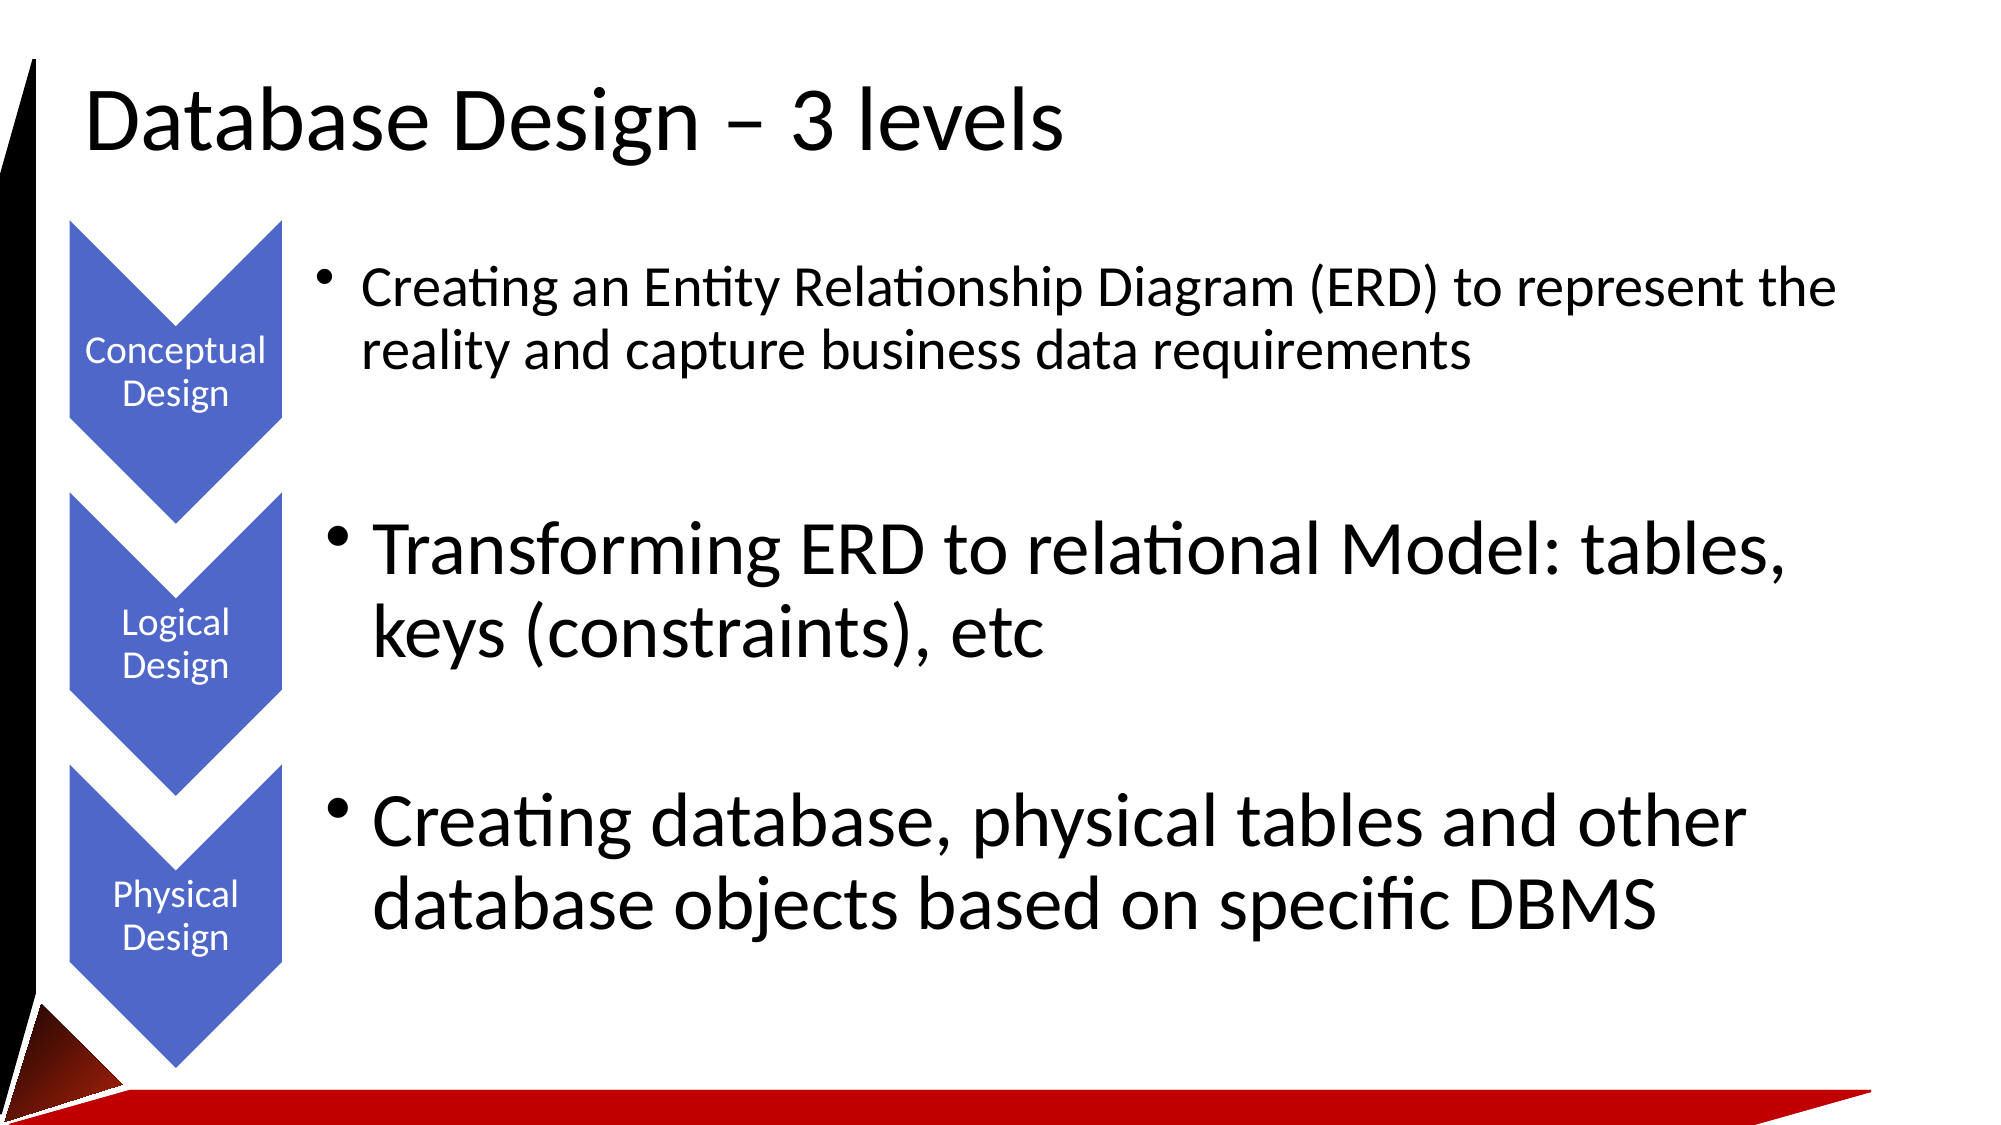

# Database Design – 3 levels
Conceptual Design
Creating an Entity Relationship Diagram (ERD) to represent the reality and capture business data requirements
Logical Design
Transforming ERD to relational Model: tables, keys (constraints), etc
Physical Design
Creating database, physical tables and other database objects based on specific DBMS